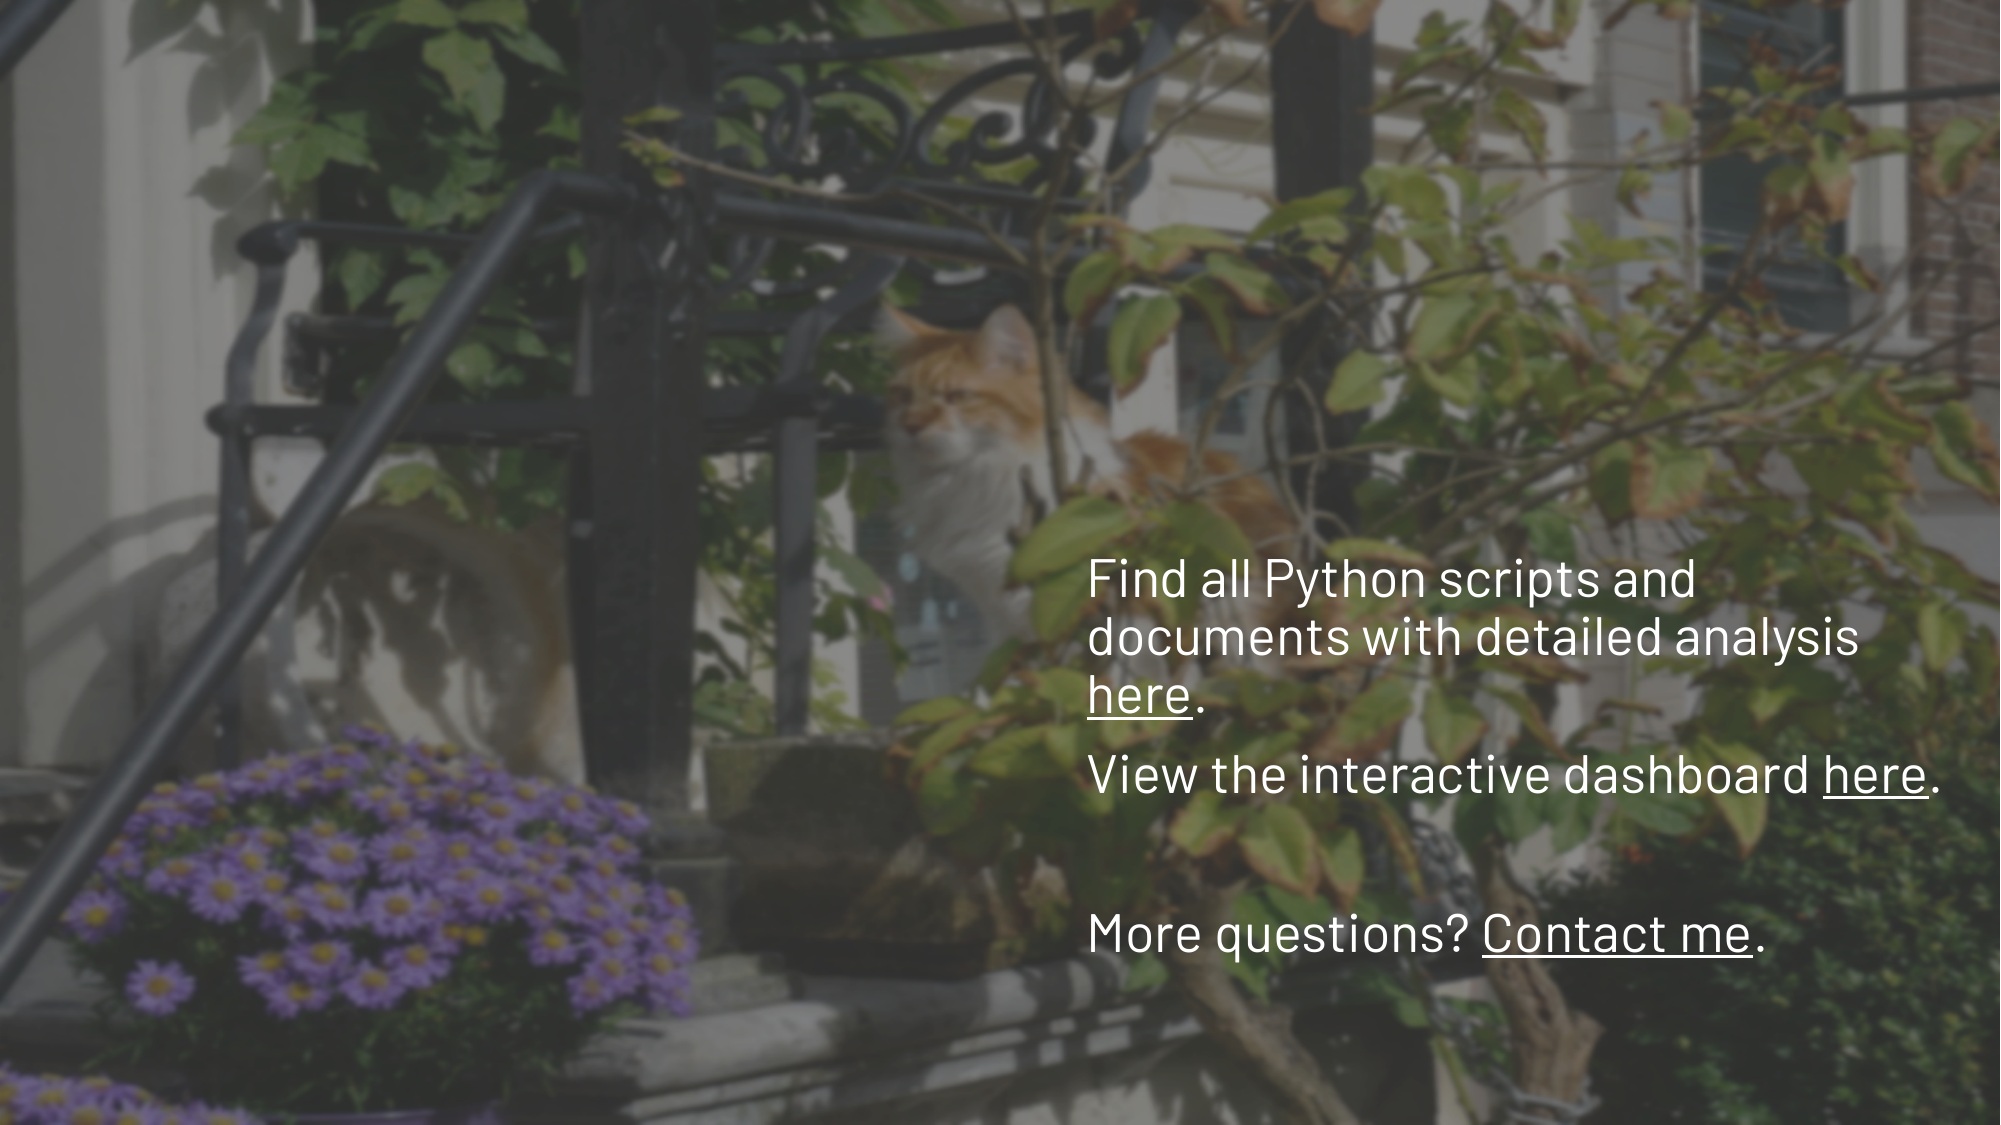

Find all Python scripts and documents with detailed analysis here.
View the interactive dashboard here.

More questions? Contact me.